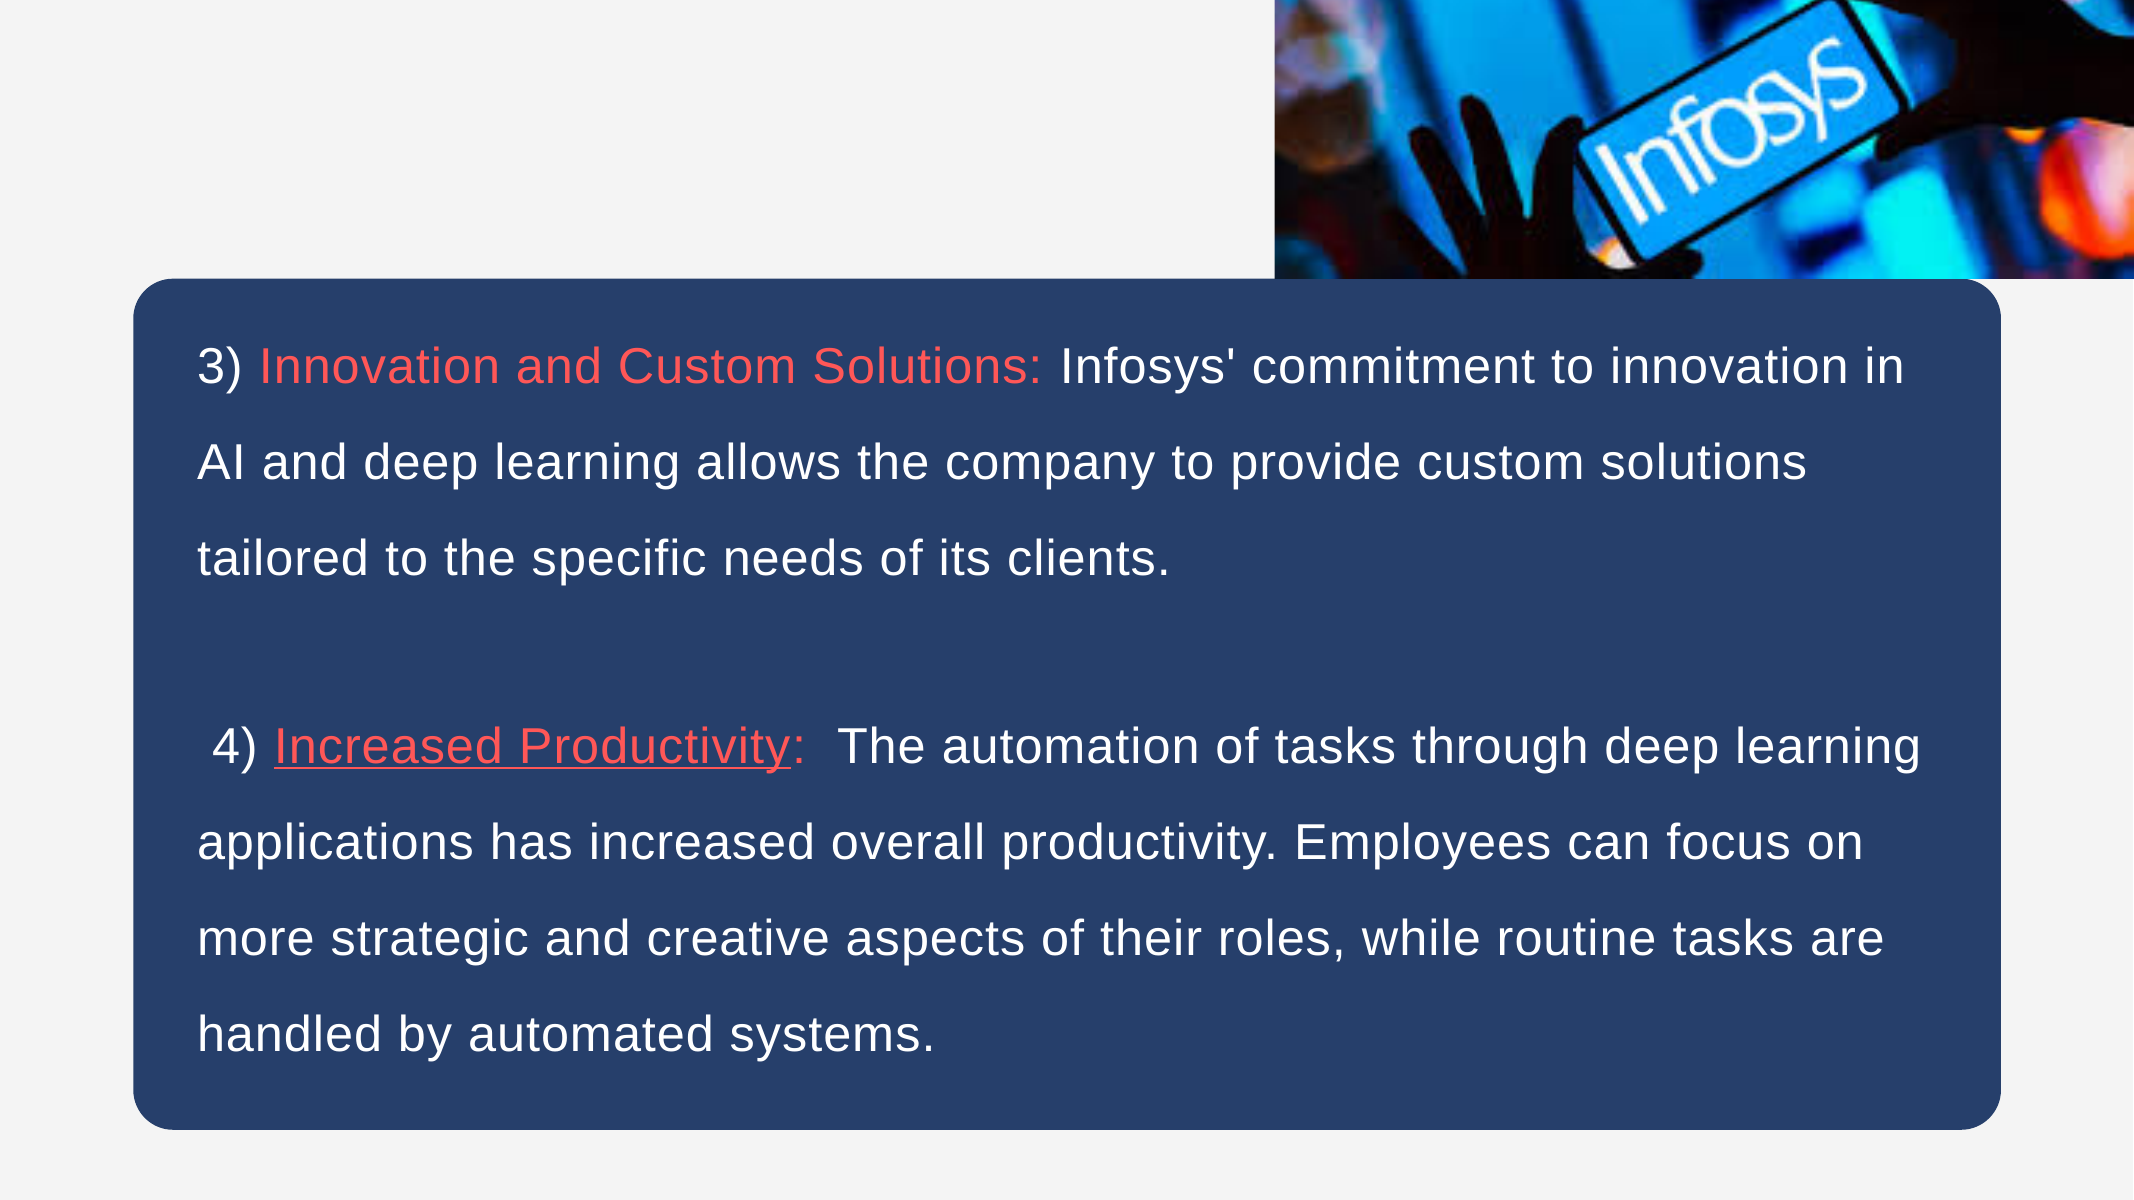

3) Innovation and Custom Solutions: Infosys' commitment to innovation in AI and deep learning allows the company to provide custom solutions tailored to the specific needs of its clients.

 4) Increased Productivity:  The automation of tasks through deep learning applications has increased overall productivity. Employees can focus on more strategic and creative aspects of their roles, while routine tasks are handled by automated systems.